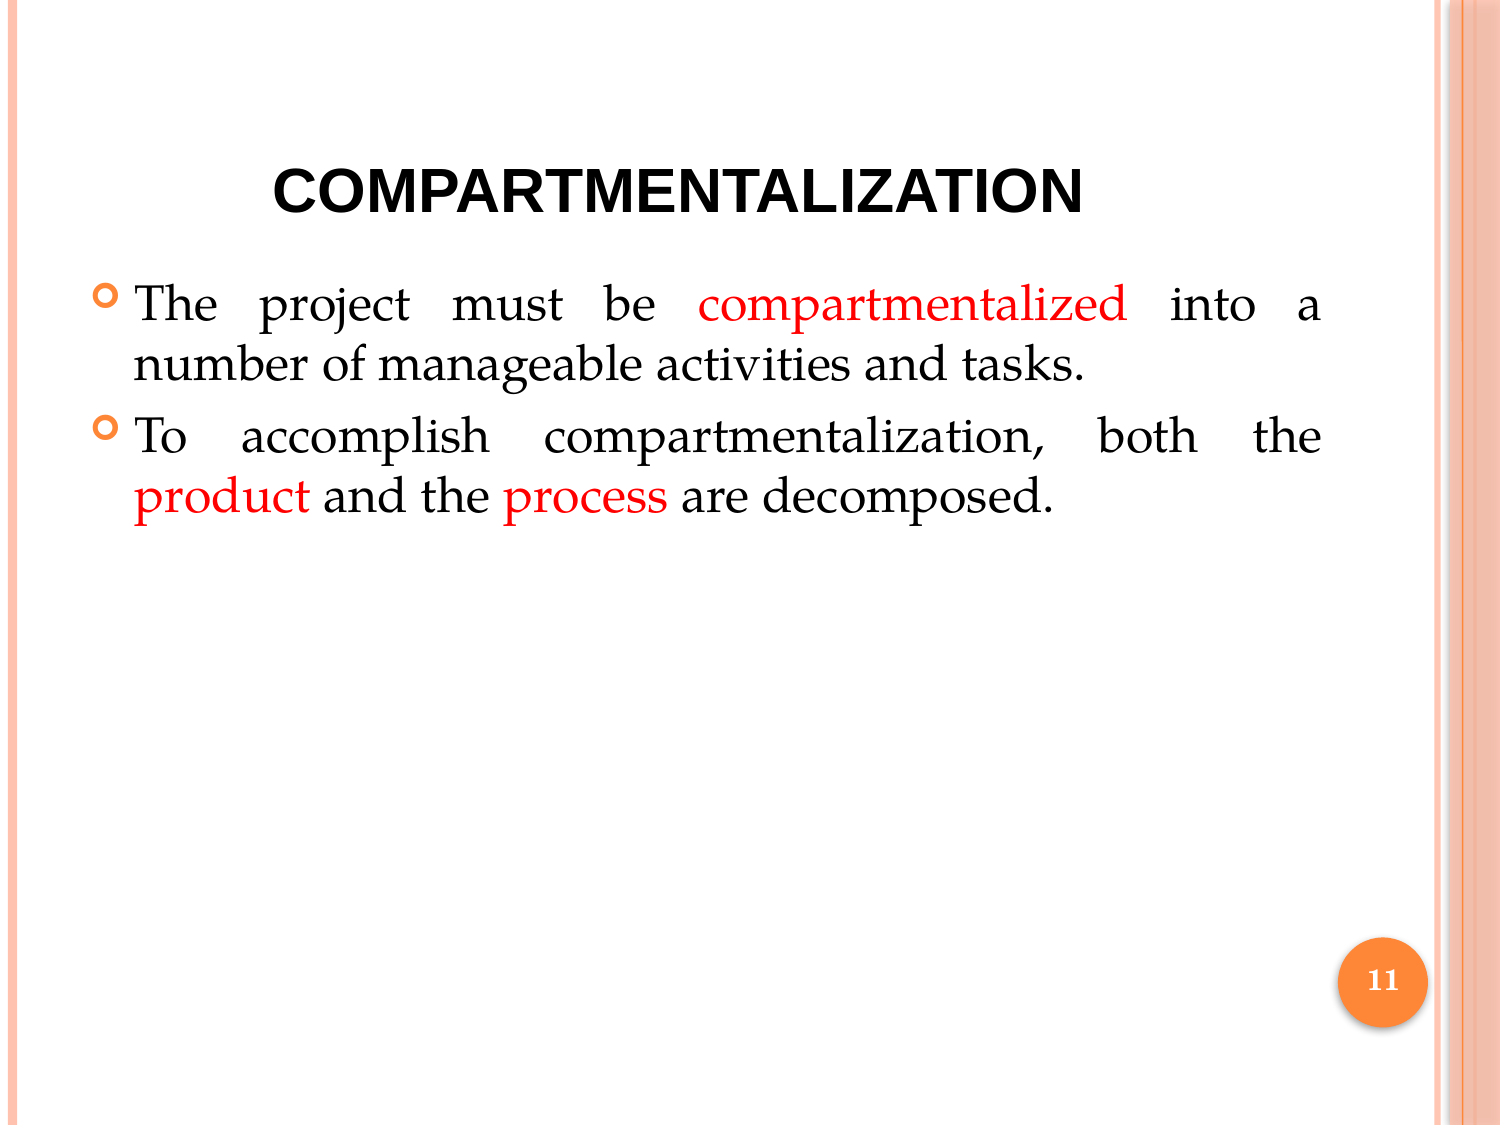

# Compartmentalization
The project must be compartmentalized into a number of manageable activities and tasks.
To accomplish compartmentalization, both the product and the process are decomposed.
11